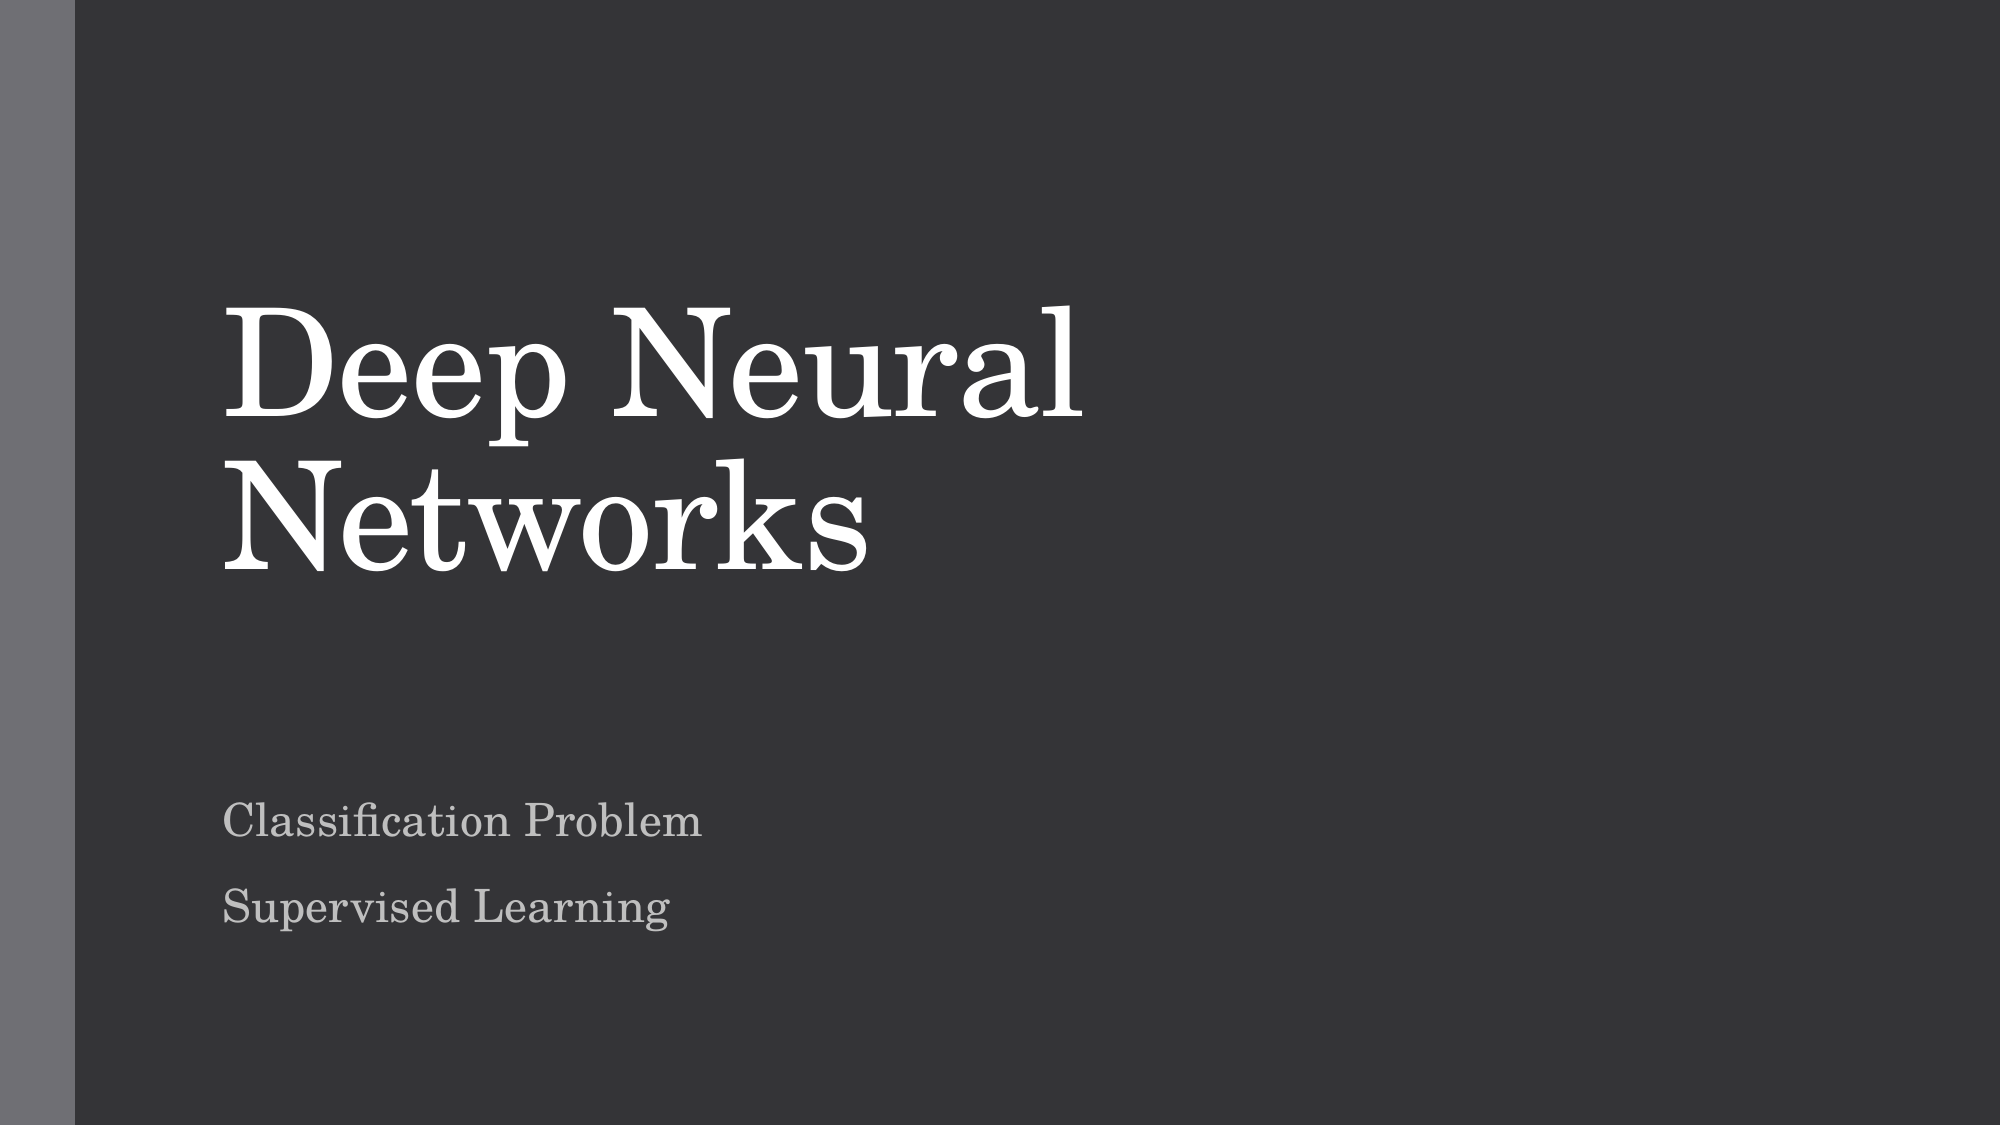

# Deep Neural Networks
Classification Problem
Supervised Learning